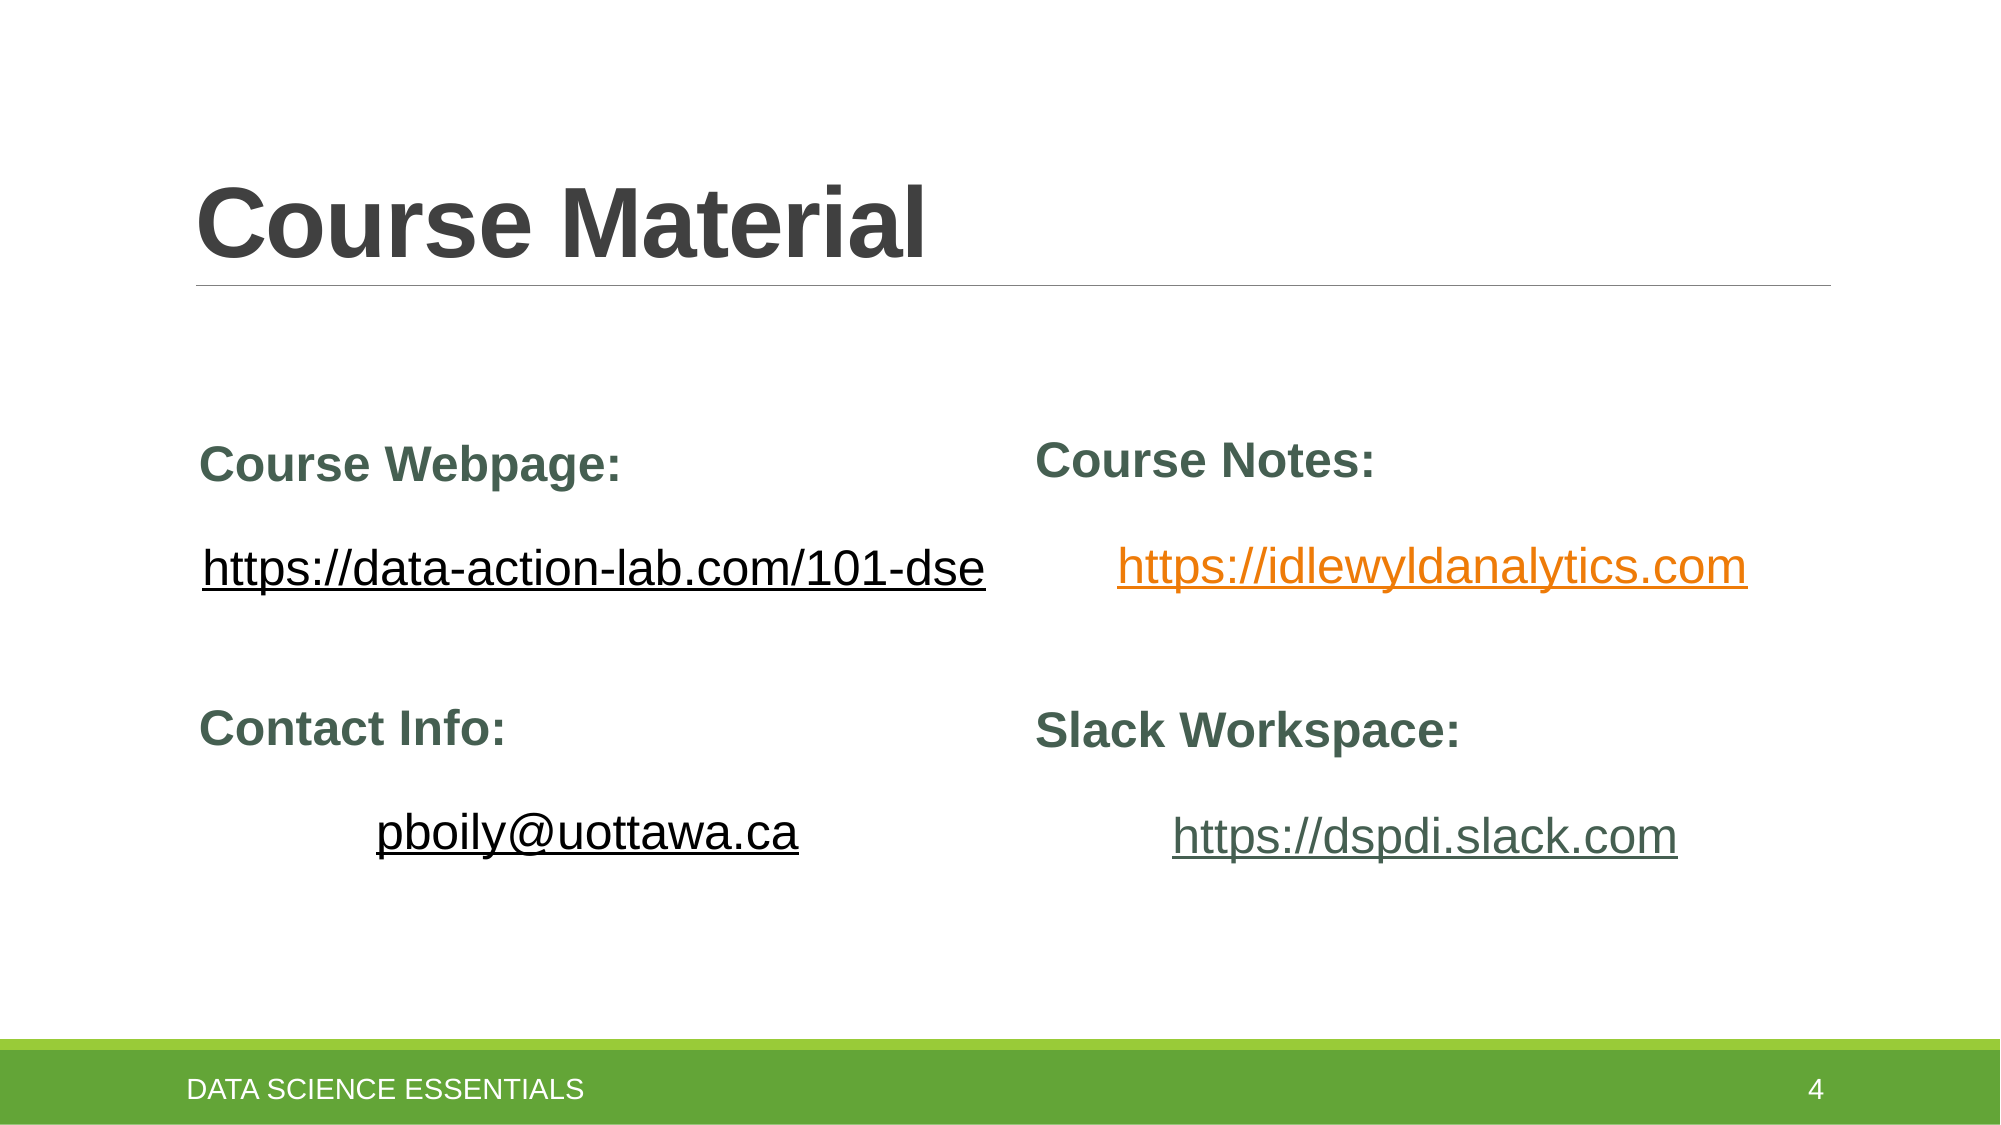

# Course Material
Course Notes:
https://idlewyldanalytics.com

Slack Workspace:
https://dspdi.slack.com
Course Webpage:
https://data-action-lab.com/101-dse

Contact Info:
pboily@uottawa.ca
DATA SCIENCE ESSENTIALS
4